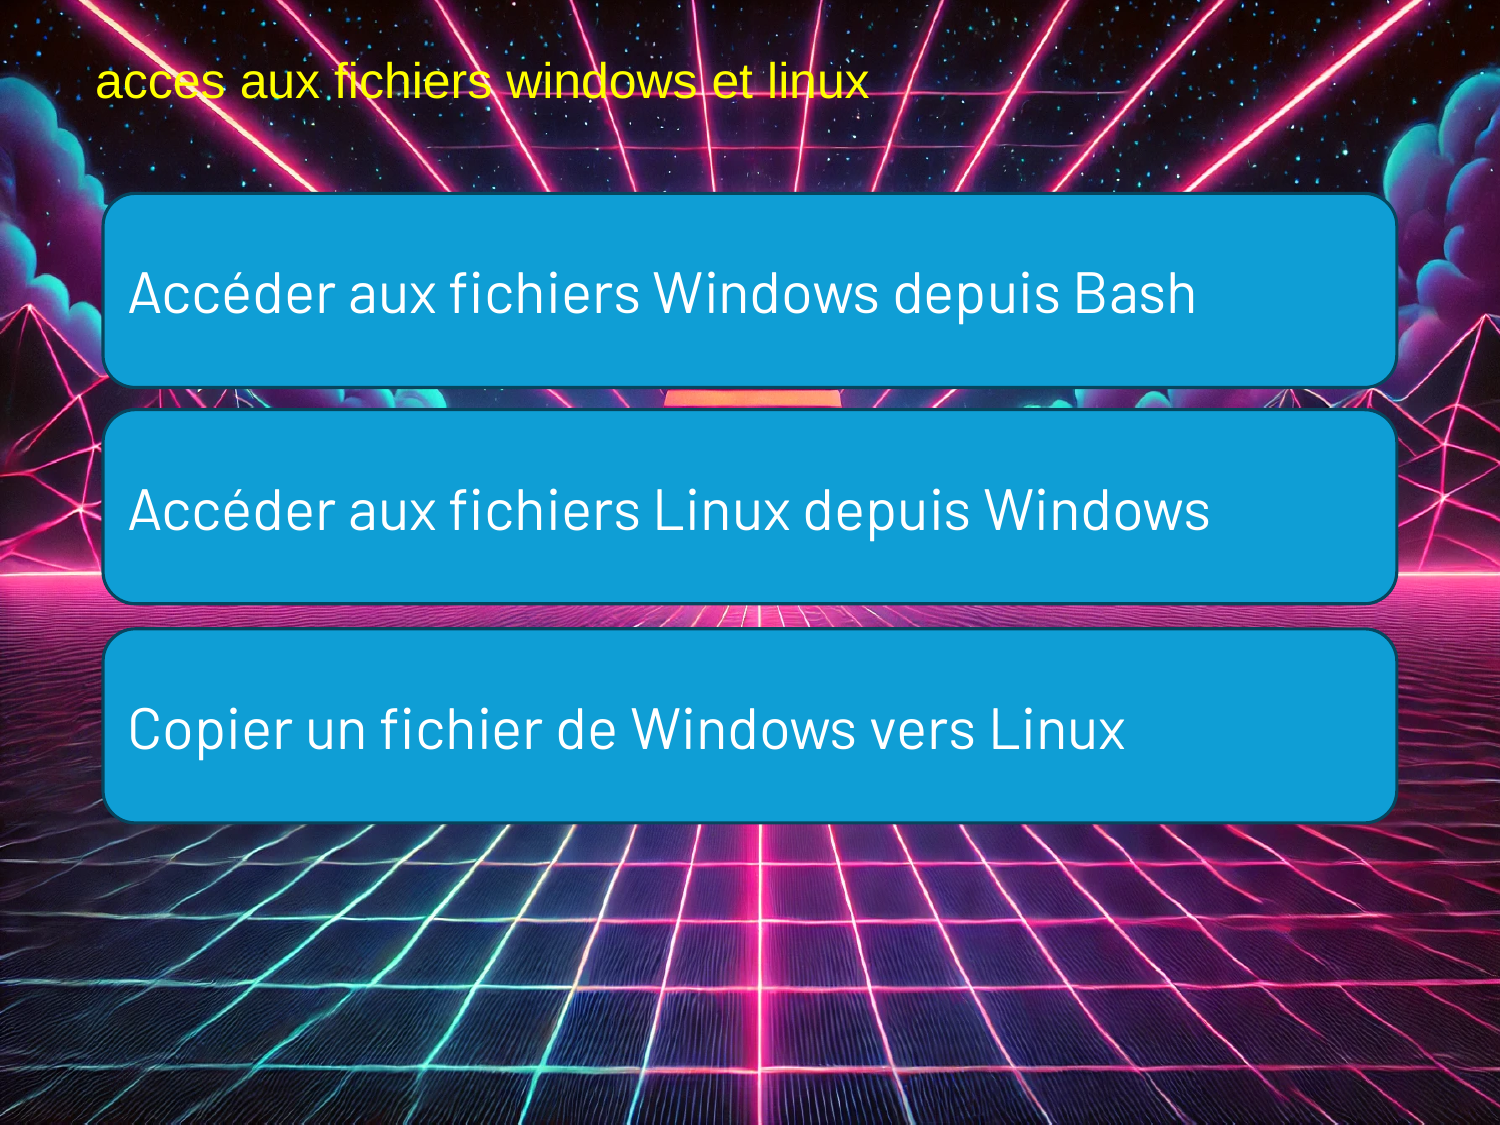

acces aux fichiers windows et linux
Accéder aux fichiers Windows depuis Bash
Accéder aux fichiers Linux depuis Windows
Copier un fichier de Windows vers Linux